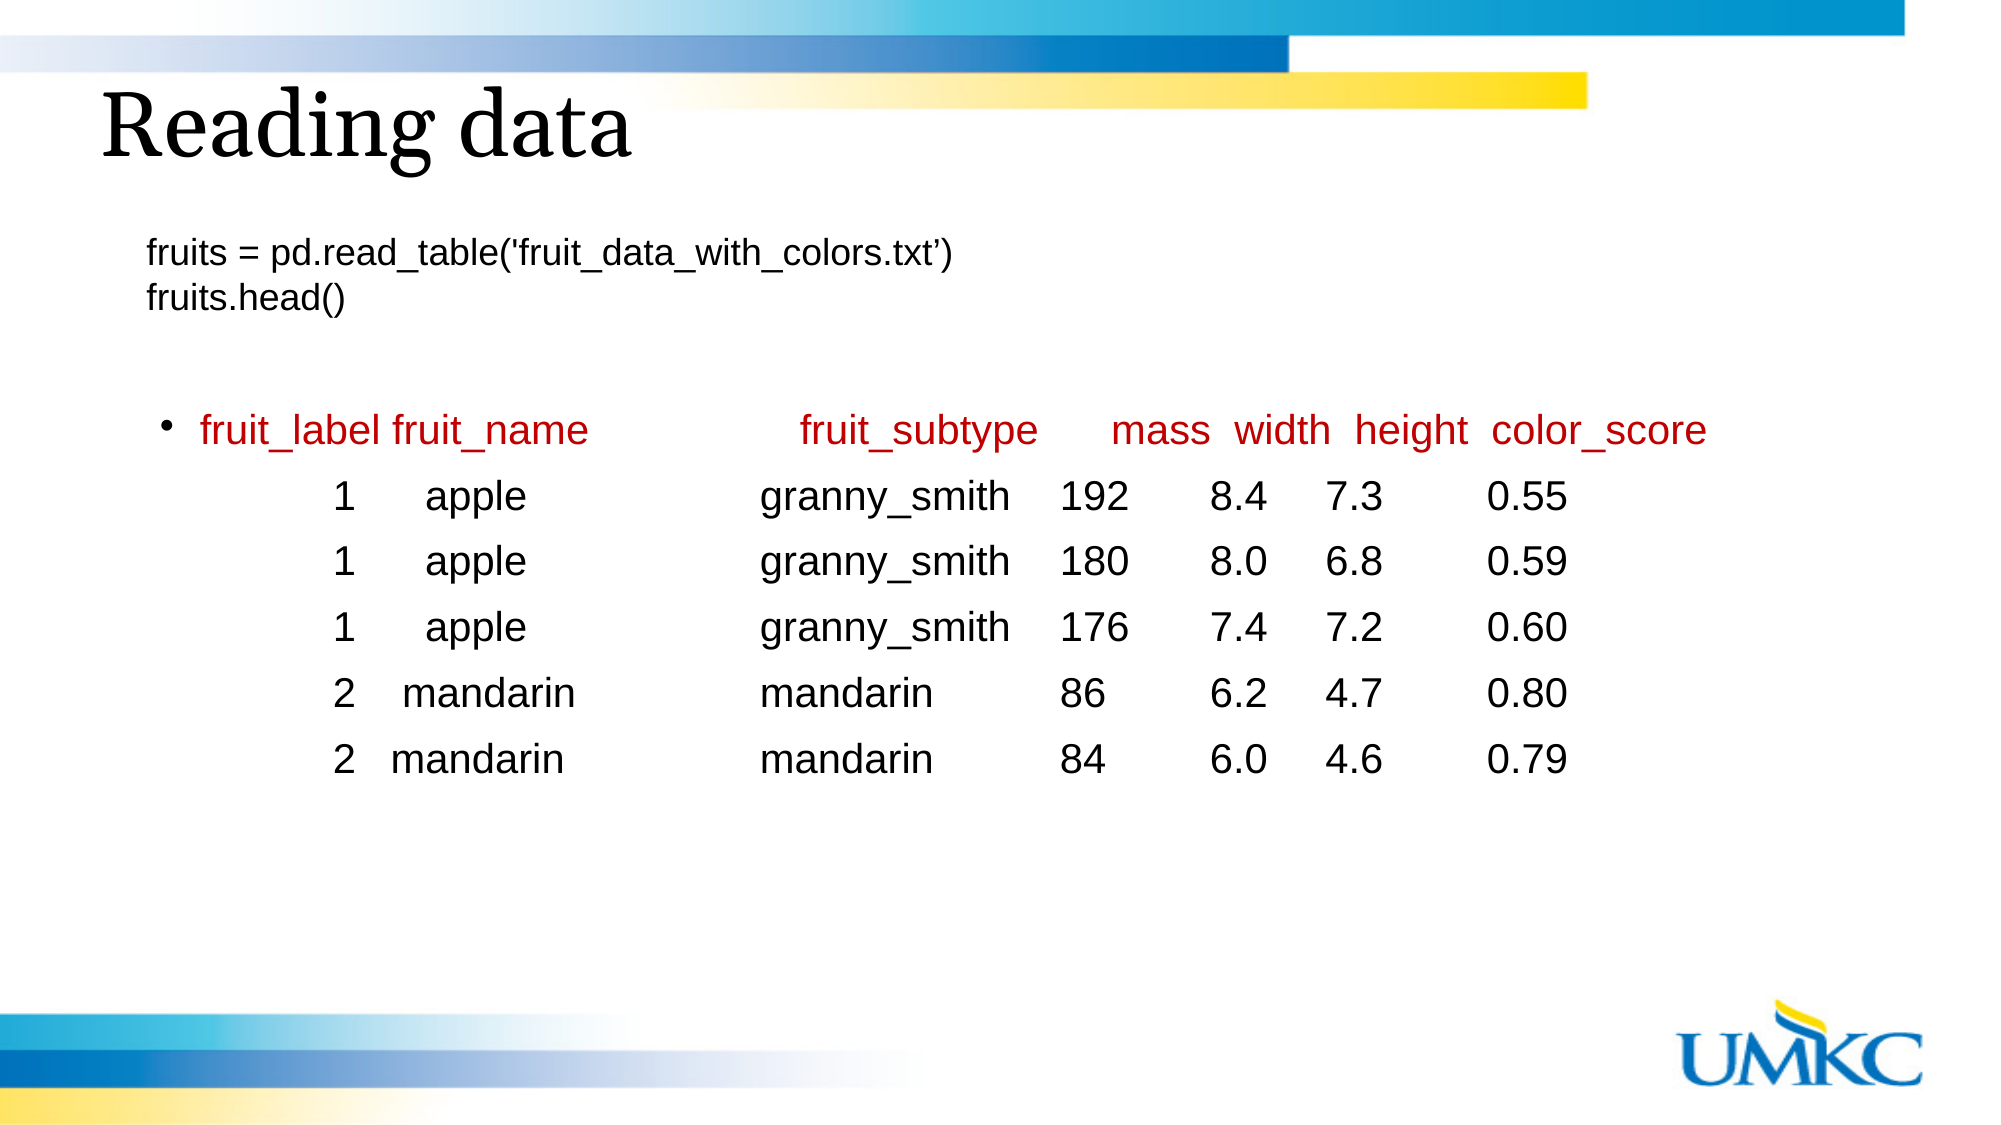

Reading data
fruits = pd.read_table('fruit_data_with_colors.txt’)
fruits.head()
# fruit_label fruit_name 		fruit_subtype 	 mass  width  height  color_score
	  1      apple  		granny_smith   	192    	8.4     7.3         0.55
	  1      apple  		granny_smith   	180    	8.0     6.8         0.59
	  1      apple  		granny_smith   	176    	7.4     7.2         0.60
	  2    mandarin    	mandarin    	86    	6.2     4.7         0.80
	  2   mandarin      	mandarin    	84    	6.0     4.6         0.79